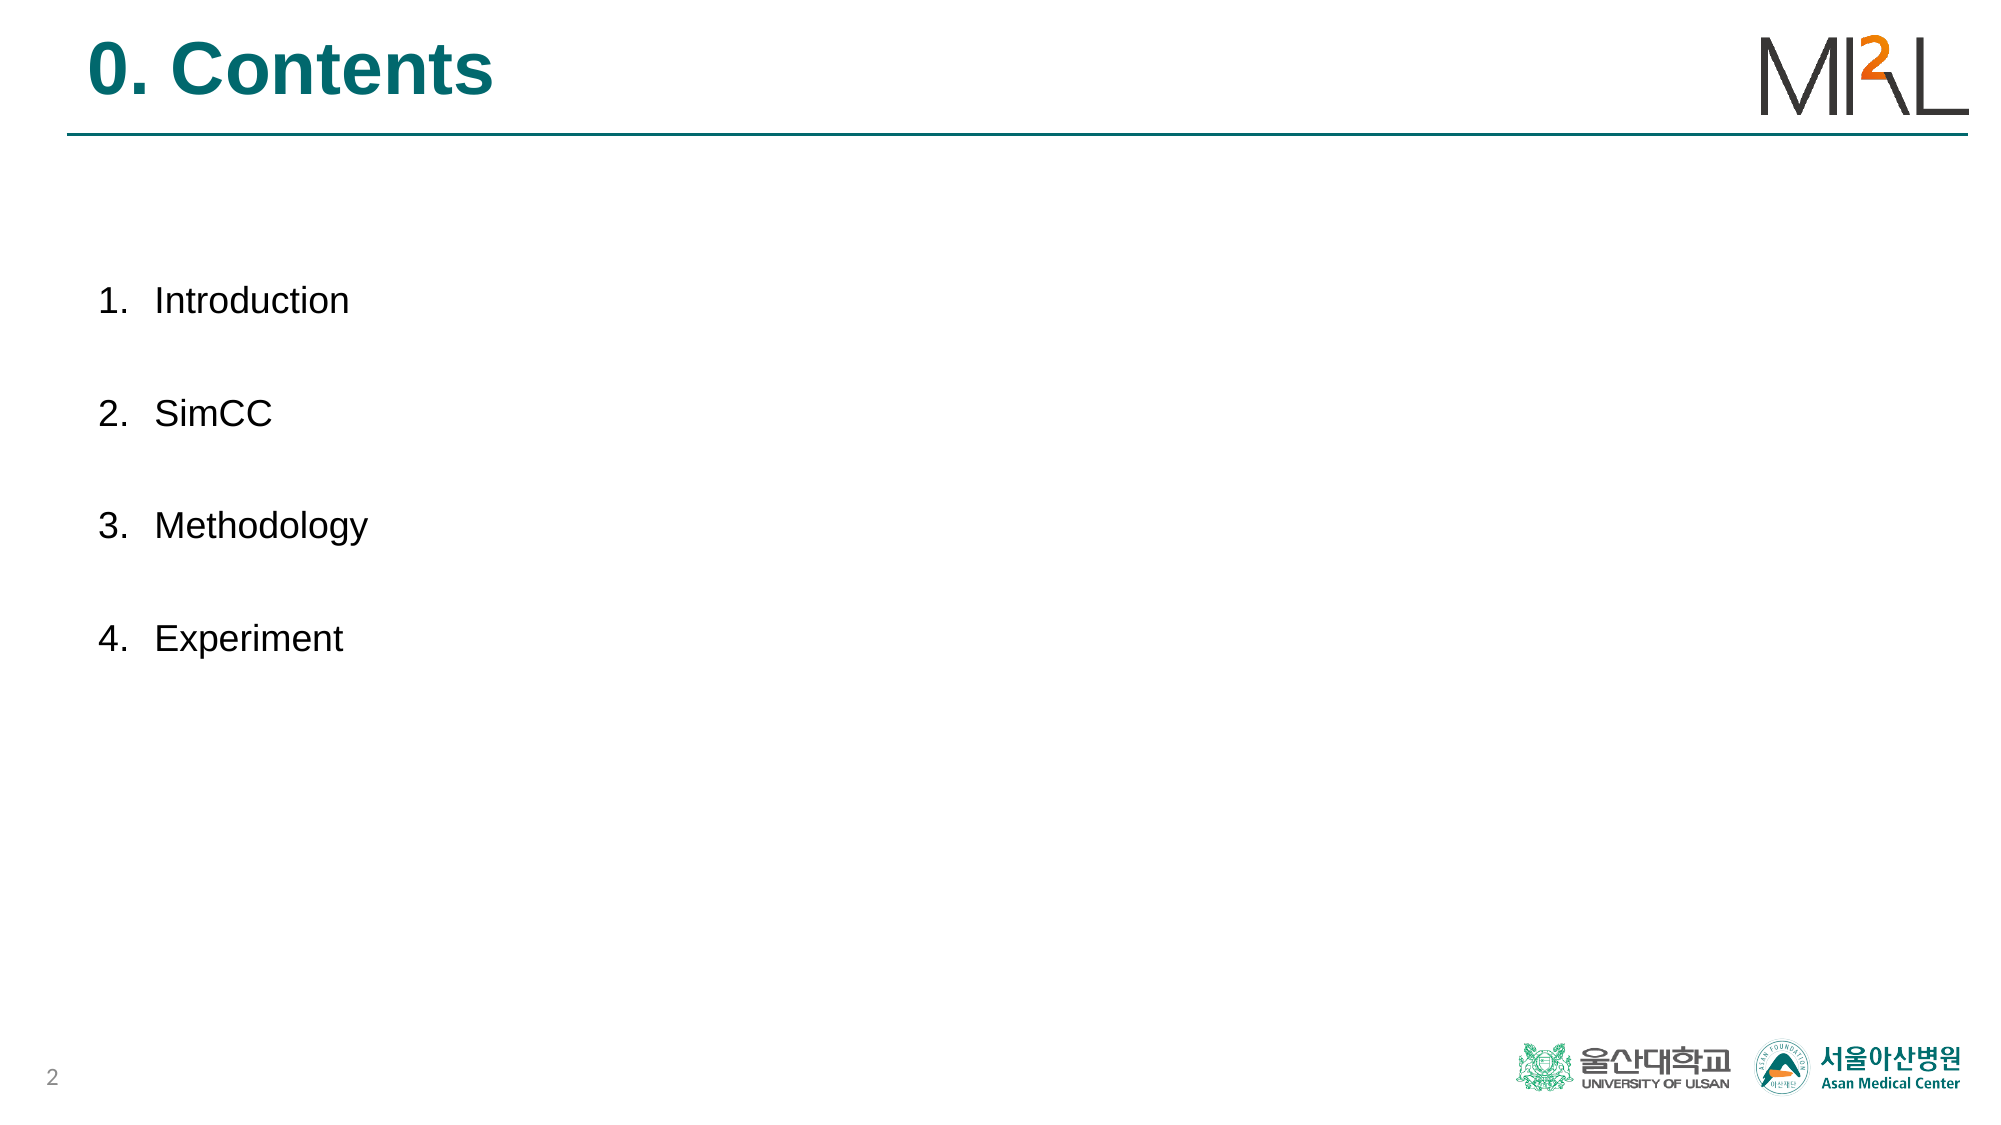

0. Contents
Introduction
SimCC
Methodology
Experiment

2